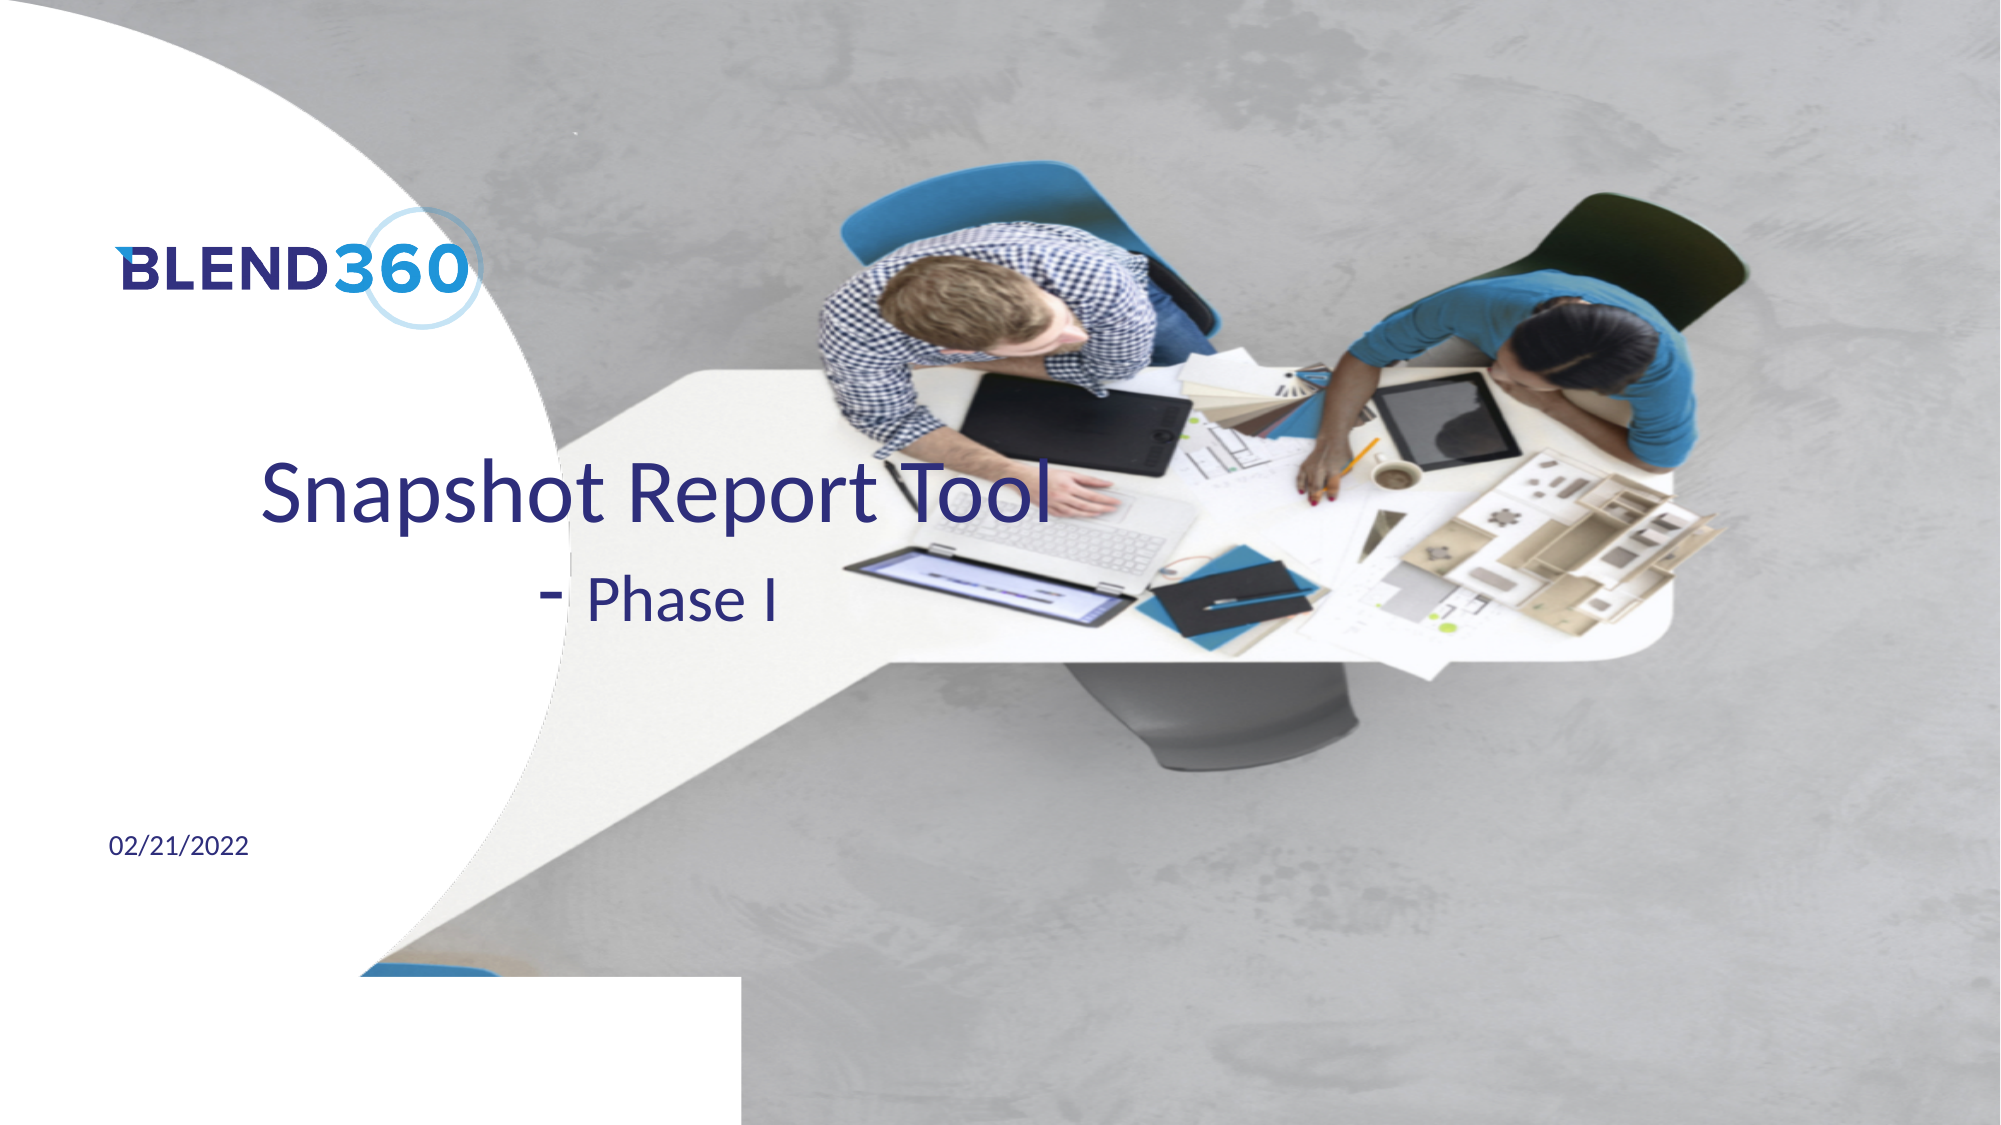

# Snapshot Report Tool - Phase I
02/21/2022